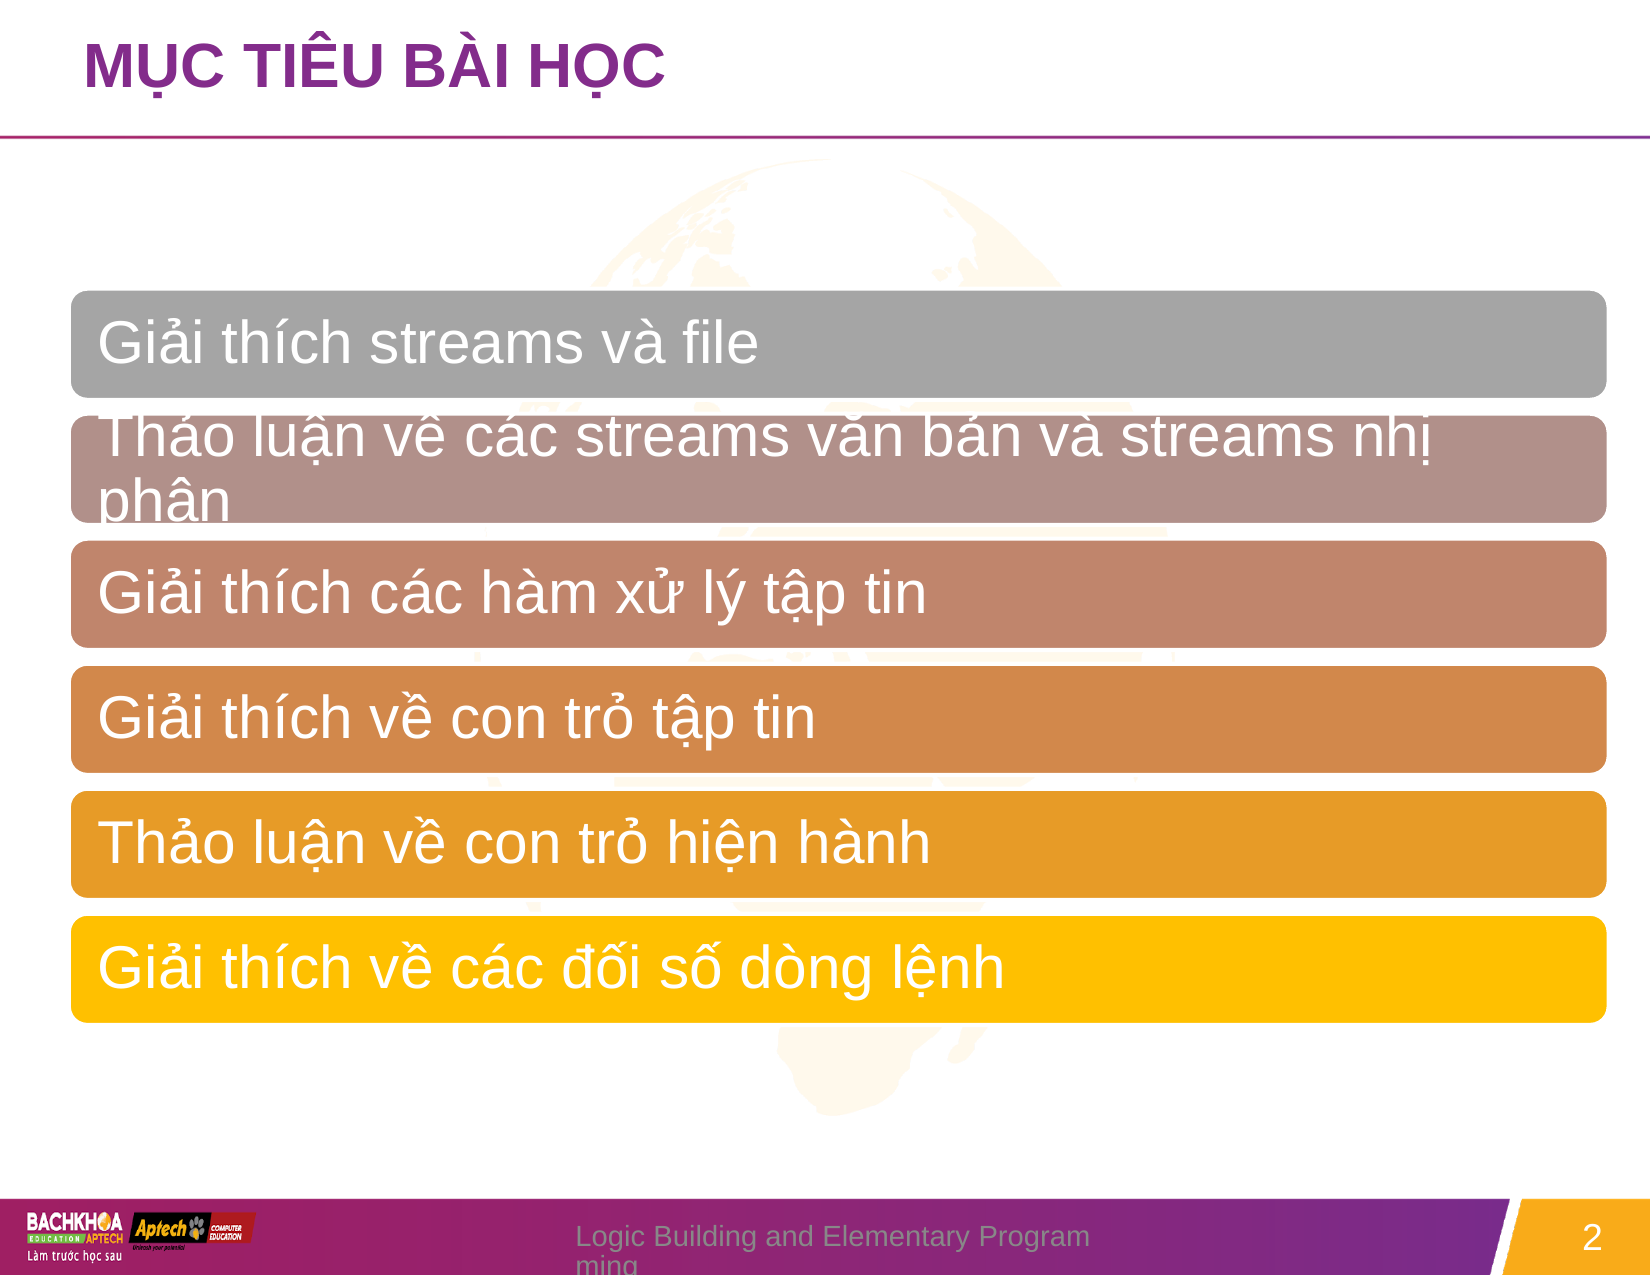

# MỤC TIÊU BÀI HỌC
Giải thích streams và file
Thảo luận về các streams văn bản và streams nhị phân
Giải thích các hàm xử lý tập tin
Giải thích về con trỏ tập tin
Thảo luận về con trỏ hiện hành
Giải thích về các đối số dòng lệnh
Logic Building and Elementary Programming
2